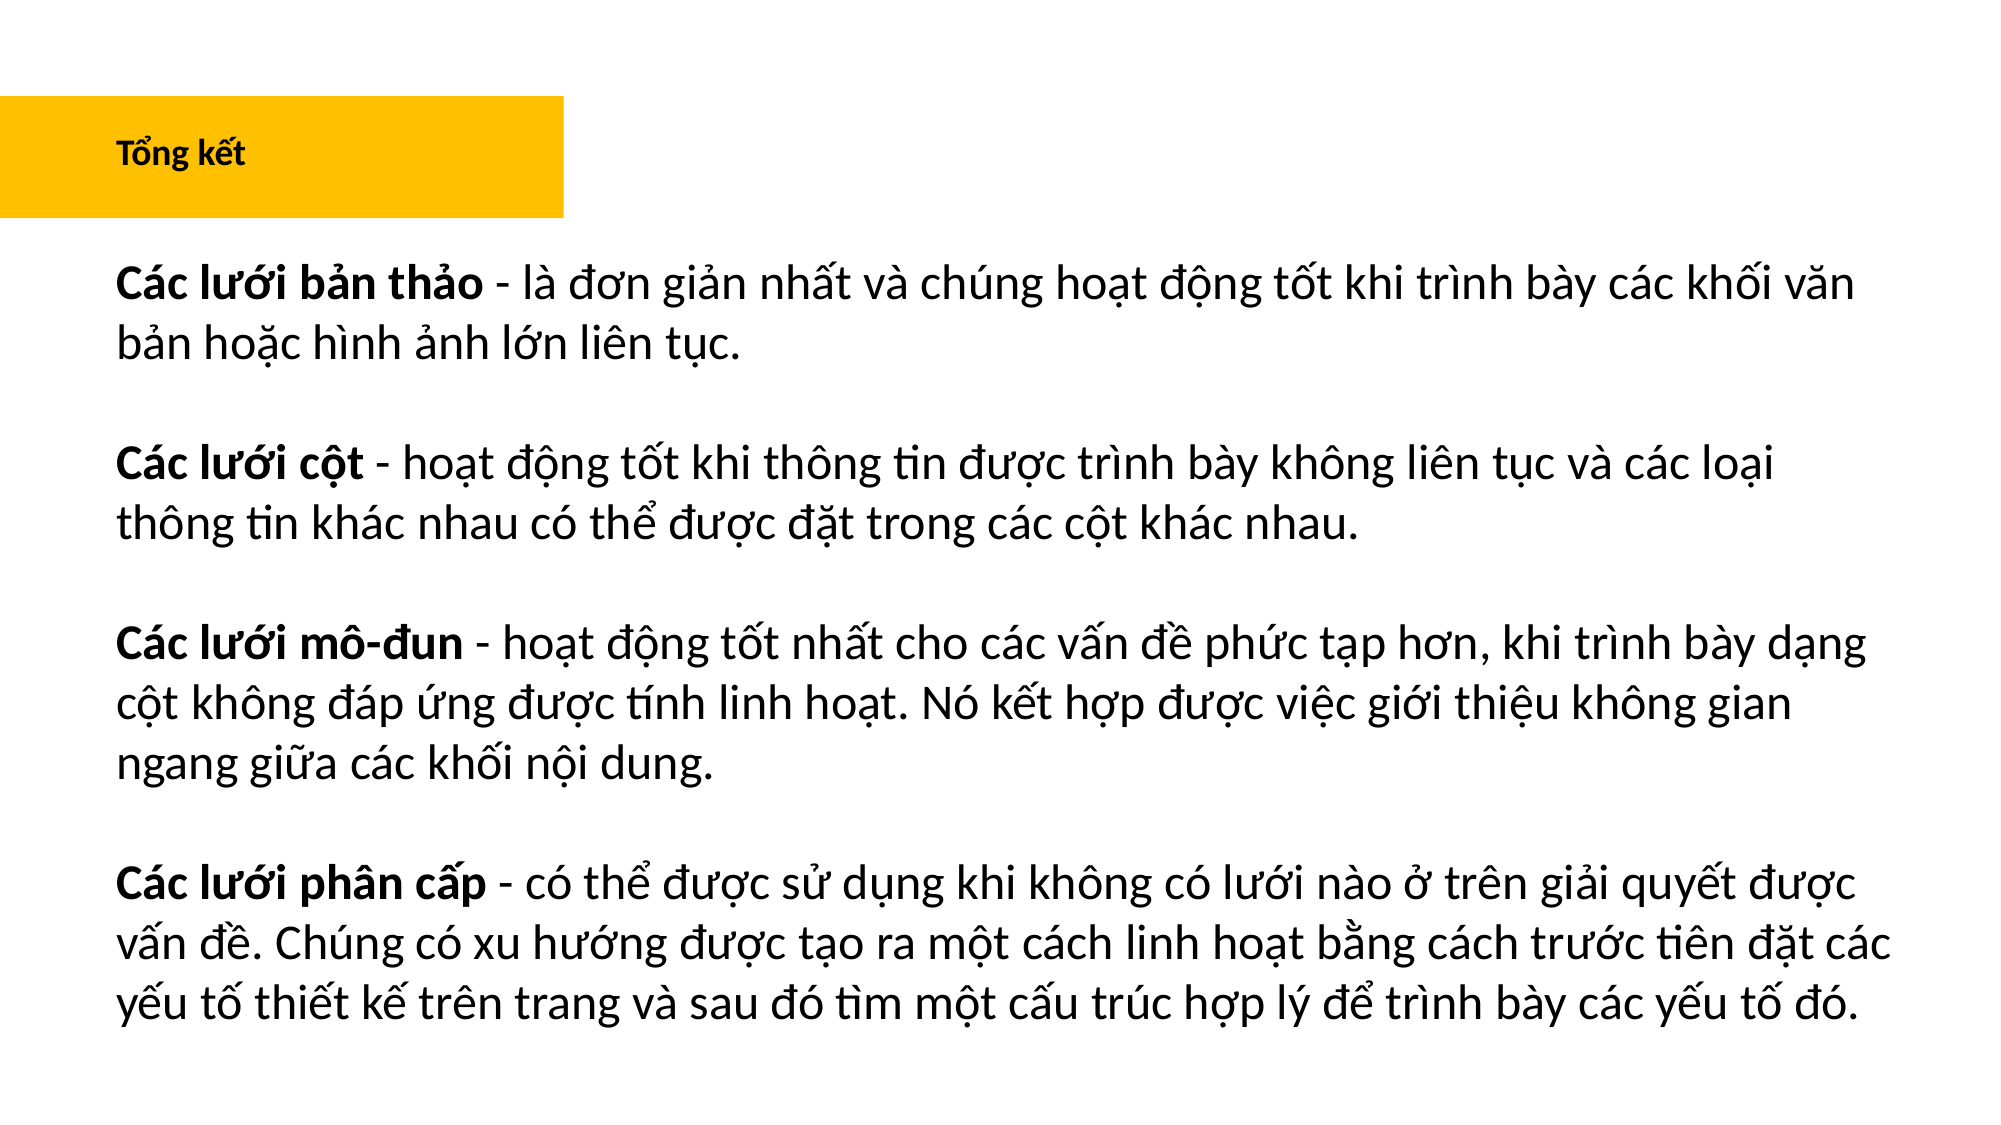

Tổng kết
Các lưới bản thảo - là đơn giản nhất và chúng hoạt động tốt khi trình bày các khối văn bản hoặc hình ảnh lớn liên tục.

Các lưới cột - hoạt động tốt khi thông tin được trình bày không liên tục và các loại thông tin khác nhau có thể được đặt trong các cột khác nhau.

Các lưới mô-đun - hoạt động tốt nhất cho các vấn đề phức tạp hơn, khi trình bày dạng cột không đáp ứng được tính linh hoạt. Nó kết hợp được việc giới thiệu không gian ngang giữa các khối nội dung.

Các lưới phân cấp - có thể được sử dụng khi không có lưới nào ở trên giải quyết được vấn đề. Chúng có xu hướng được tạo ra một cách linh hoạt bằng cách trước tiên đặt các yếu tố thiết kế trên trang và sau đó tìm một cấu trúc hợp lý để trình bày các yếu tố đó.